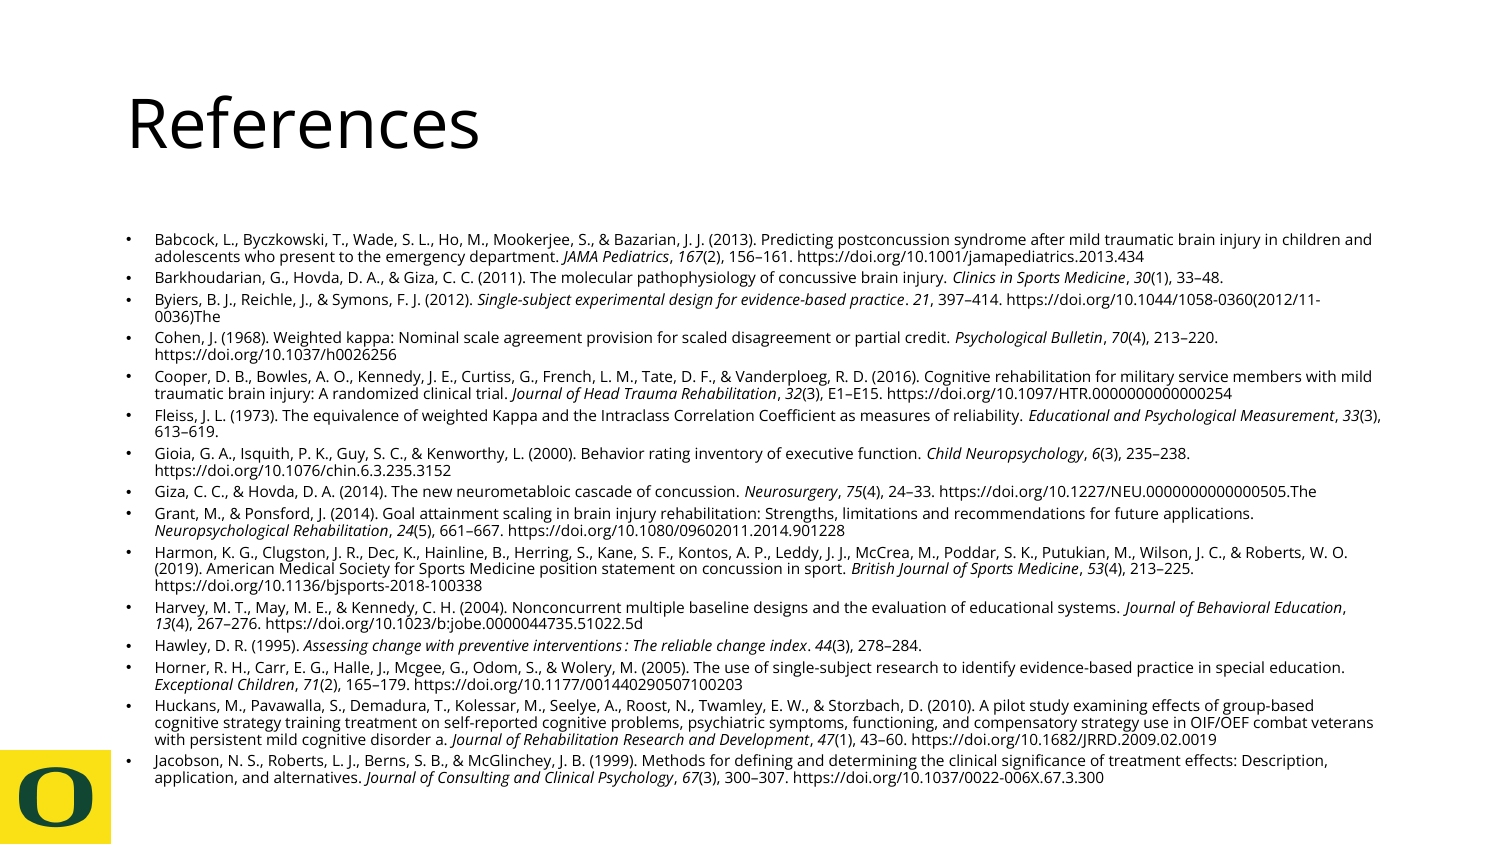

# References
Babcock, L., Byczkowski, T., Wade, S. L., Ho, M., Mookerjee, S., & Bazarian, J. J. (2013). Predicting postconcussion syndrome after mild traumatic brain injury in children and adolescents who present to the emergency department. JAMA Pediatrics, 167(2), 156–161. https://doi.org/10.1001/jamapediatrics.2013.434
Barkhoudarian, G., Hovda, D. A., & Giza, C. C. (2011). The molecular pathophysiology of concussive brain injury. Clinics in Sports Medicine, 30(1), 33–48.
Byiers, B. J., Reichle, J., & Symons, F. J. (2012). Single-subject experimental design for evidence-based practice. 21, 397–414. https://doi.org/10.1044/1058-0360(2012/11-0036)The
Cohen, J. (1968). Weighted kappa: Nominal scale agreement provision for scaled disagreement or partial credit. Psychological Bulletin, 70(4), 213–220. https://doi.org/10.1037/h0026256
Cooper, D. B., Bowles, A. O., Kennedy, J. E., Curtiss, G., French, L. M., Tate, D. F., & Vanderploeg, R. D. (2016). Cognitive rehabilitation for military service members with mild traumatic brain injury: A randomized clinical trial. Journal of Head Trauma Rehabilitation, 32(3), E1–E15. https://doi.org/10.1097/HTR.0000000000000254
Fleiss, J. L. (1973). The equivalence of weighted Kappa and the Intraclass Correlation Coefficient as measures of reliability. Educational and Psychological Measurement, 33(3), 613–619.
Gioia, G. A., Isquith, P. K., Guy, S. C., & Kenworthy, L. (2000). Behavior rating inventory of executive function. Child Neuropsychology, 6(3), 235–238. https://doi.org/10.1076/chin.6.3.235.3152
Giza, C. C., & Hovda, D. A. (2014). The new neurometabloic cascade of concussion. Neurosurgery, 75(4), 24–33. https://doi.org/10.1227/NEU.0000000000000505.The
Grant, M., & Ponsford, J. (2014). Goal attainment scaling in brain injury rehabilitation: Strengths, limitations and recommendations for future applications. Neuropsychological Rehabilitation, 24(5), 661–667. https://doi.org/10.1080/09602011.2014.901228
Harmon, K. G., Clugston, J. R., Dec, K., Hainline, B., Herring, S., Kane, S. F., Kontos, A. P., Leddy, J. J., McCrea, M., Poddar, S. K., Putukian, M., Wilson, J. C., & Roberts, W. O. (2019). American Medical Society for Sports Medicine position statement on concussion in sport. British Journal of Sports Medicine, 53(4), 213–225. https://doi.org/10.1136/bjsports-2018-100338
Harvey, M. T., May, M. E., & Kennedy, C. H. (2004). Nonconcurrent multiple baseline designs and the evaluation of educational systems. Journal of Behavioral Education, 13(4), 267–276. https://doi.org/10.1023/b:jobe.0000044735.51022.5d
Hawley, D. R. (1995). Assessing change with preventive interventions : The reliable change index. 44(3), 278–284.
Horner, R. H., Carr, E. G., Halle, J., Mcgee, G., Odom, S., & Wolery, M. (2005). The use of single-subject research to identify evidence-based practice in special education. Exceptional Children, 71(2), 165–179. https://doi.org/10.1177/001440290507100203
Huckans, M., Pavawalla, S., Demadura, T., Kolessar, M., Seelye, A., Roost, N., Twamley, E. W., & Storzbach, D. (2010). A pilot study examining effects of group-based cognitive strategy training treatment on self-reported cognitive problems, psychiatric symptoms, functioning, and compensatory strategy use in OIF/OEF combat veterans with persistent mild cognitive disorder a. Journal of Rehabilitation Research and Development, 47(1), 43–60. https://doi.org/10.1682/JRRD.2009.02.0019
Jacobson, N. S., Roberts, L. J., Berns, S. B., & McGlinchey, J. B. (1999). Methods for defining and determining the clinical significance of treatment effects: Description, application, and alternatives. Journal of Consulting and Clinical Psychology, 67(3), 300–307. https://doi.org/10.1037/0022-006X.67.3.300